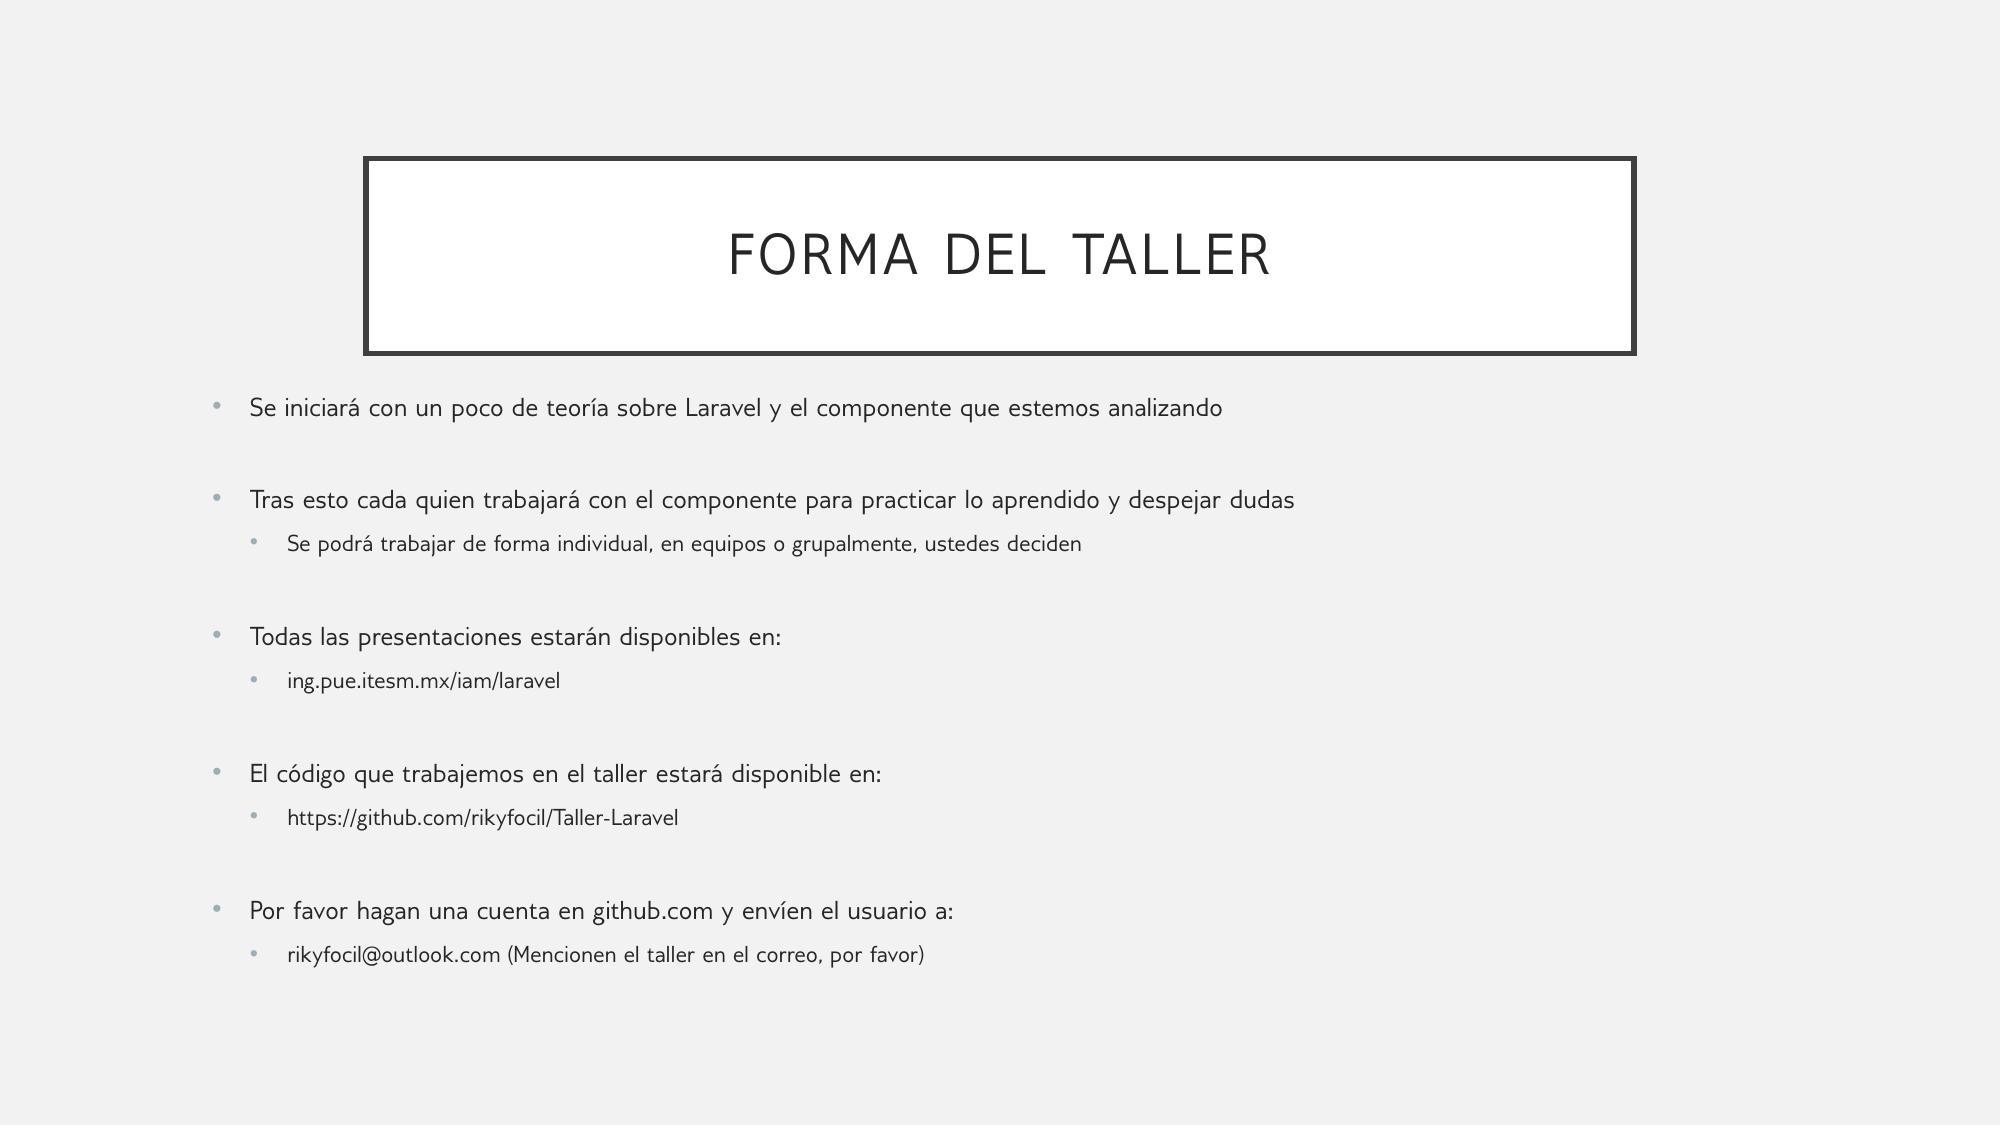

# Forma del Taller
Se iniciará con un poco de teoría sobre Laravel y el componente que estemos analizando

Tras esto cada quien trabajará con el componente para practicar lo aprendido y despejar dudas
Se podrá trabajar de forma individual, en equipos o grupalmente, ustedes deciden

Todas las presentaciones estarán disponibles en:
ing.pue.itesm.mx/iam/laravel

El código que trabajemos en el taller estará disponible en:
https://github.com/rikyfocil/Taller-Laravel

Por favor hagan una cuenta en github.com y envíen el usuario a:
rikyfocil@outlook.com (Mencionen el taller en el correo, por favor)